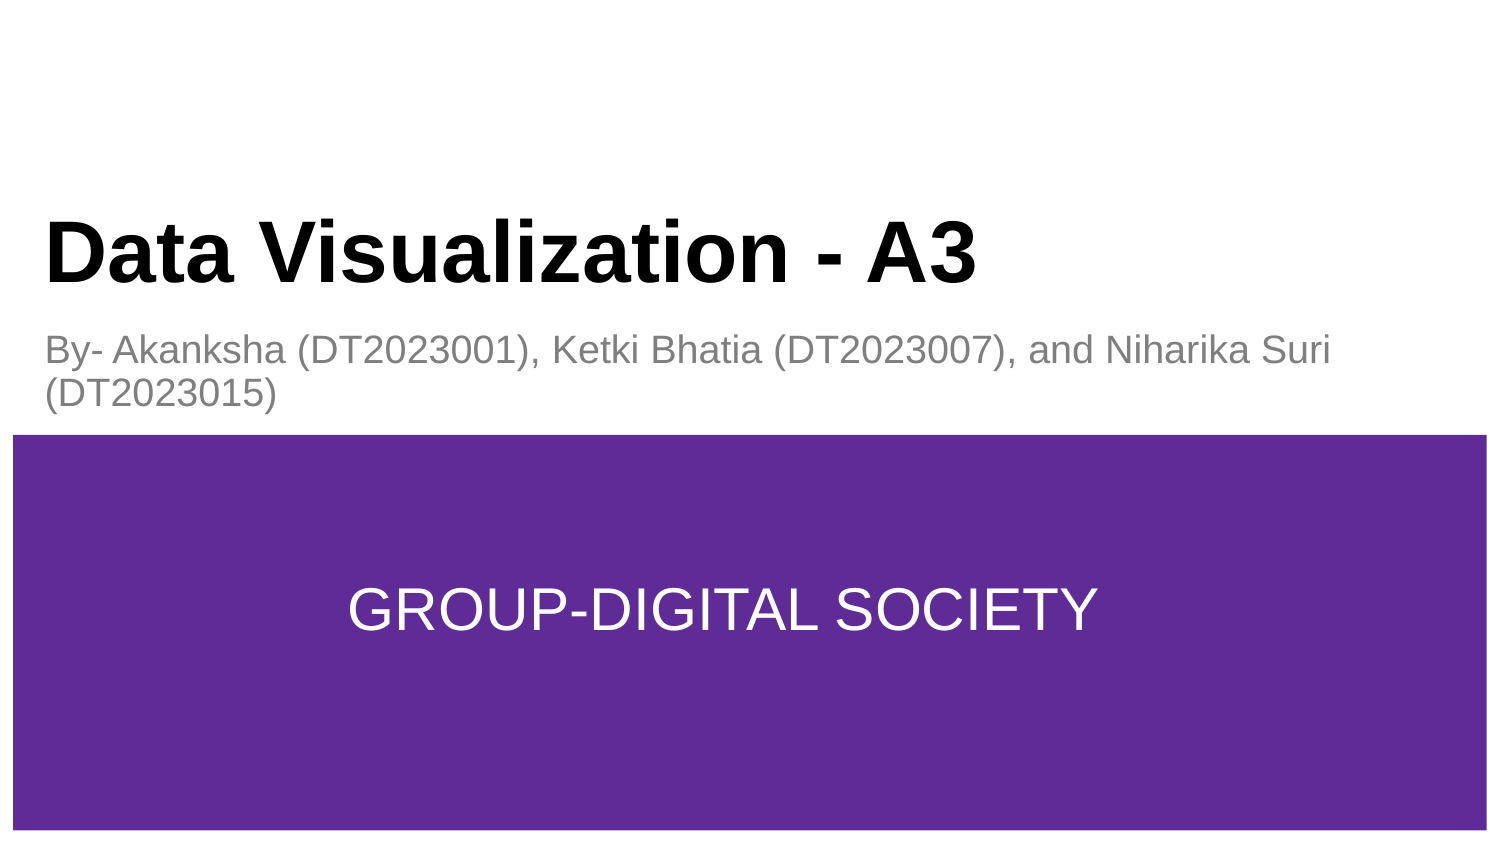

# Data Visualization - A3
By- Akanksha (DT2023001), Ketki Bhatia (DT2023007), and Niharika Suri (DT2023015)
GROUP-DIGITAL SOCIETY